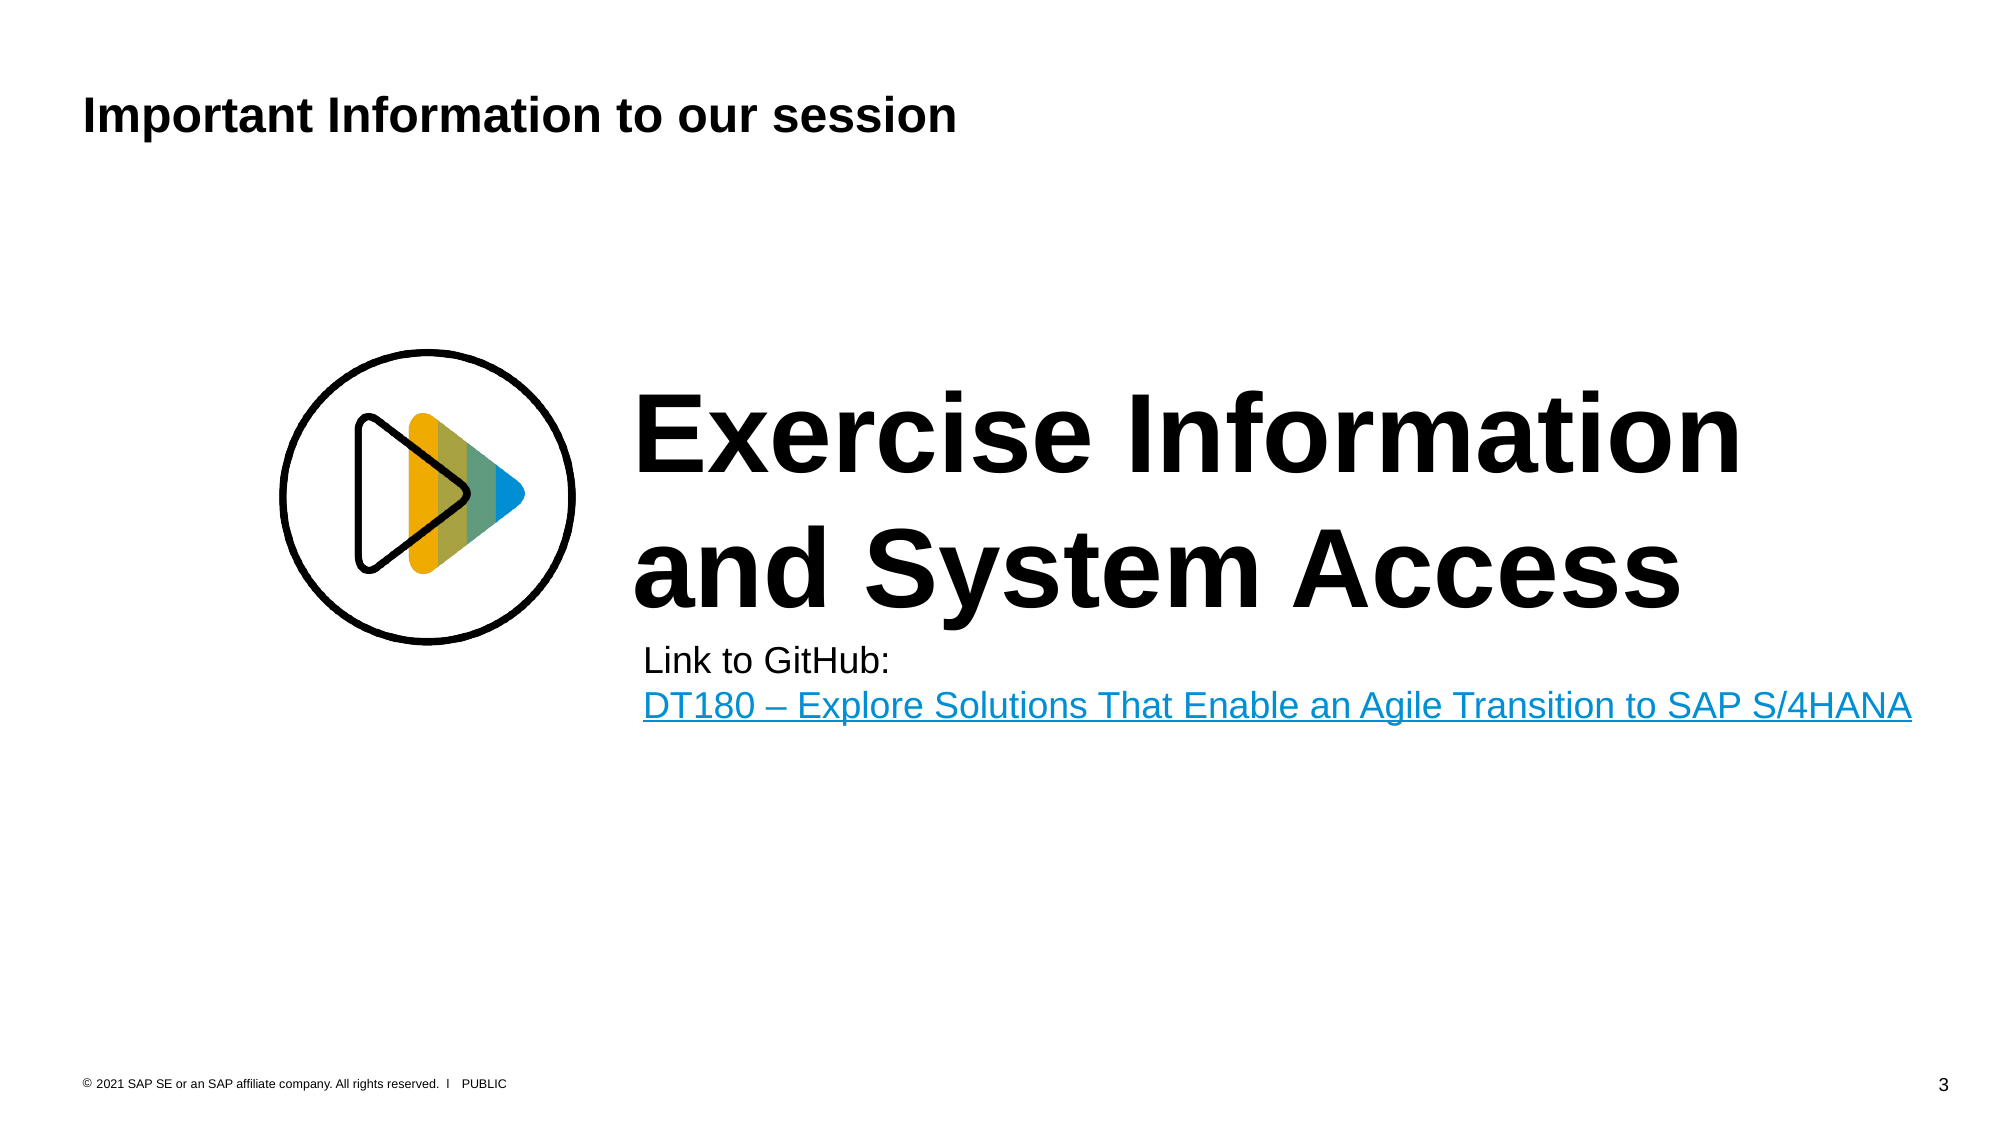

Important Information to our session
# Exercise Information and System Access
Link to GitHub:
DT180 – Explore Solutions That Enable an Agile Transition to SAP S/4HANA